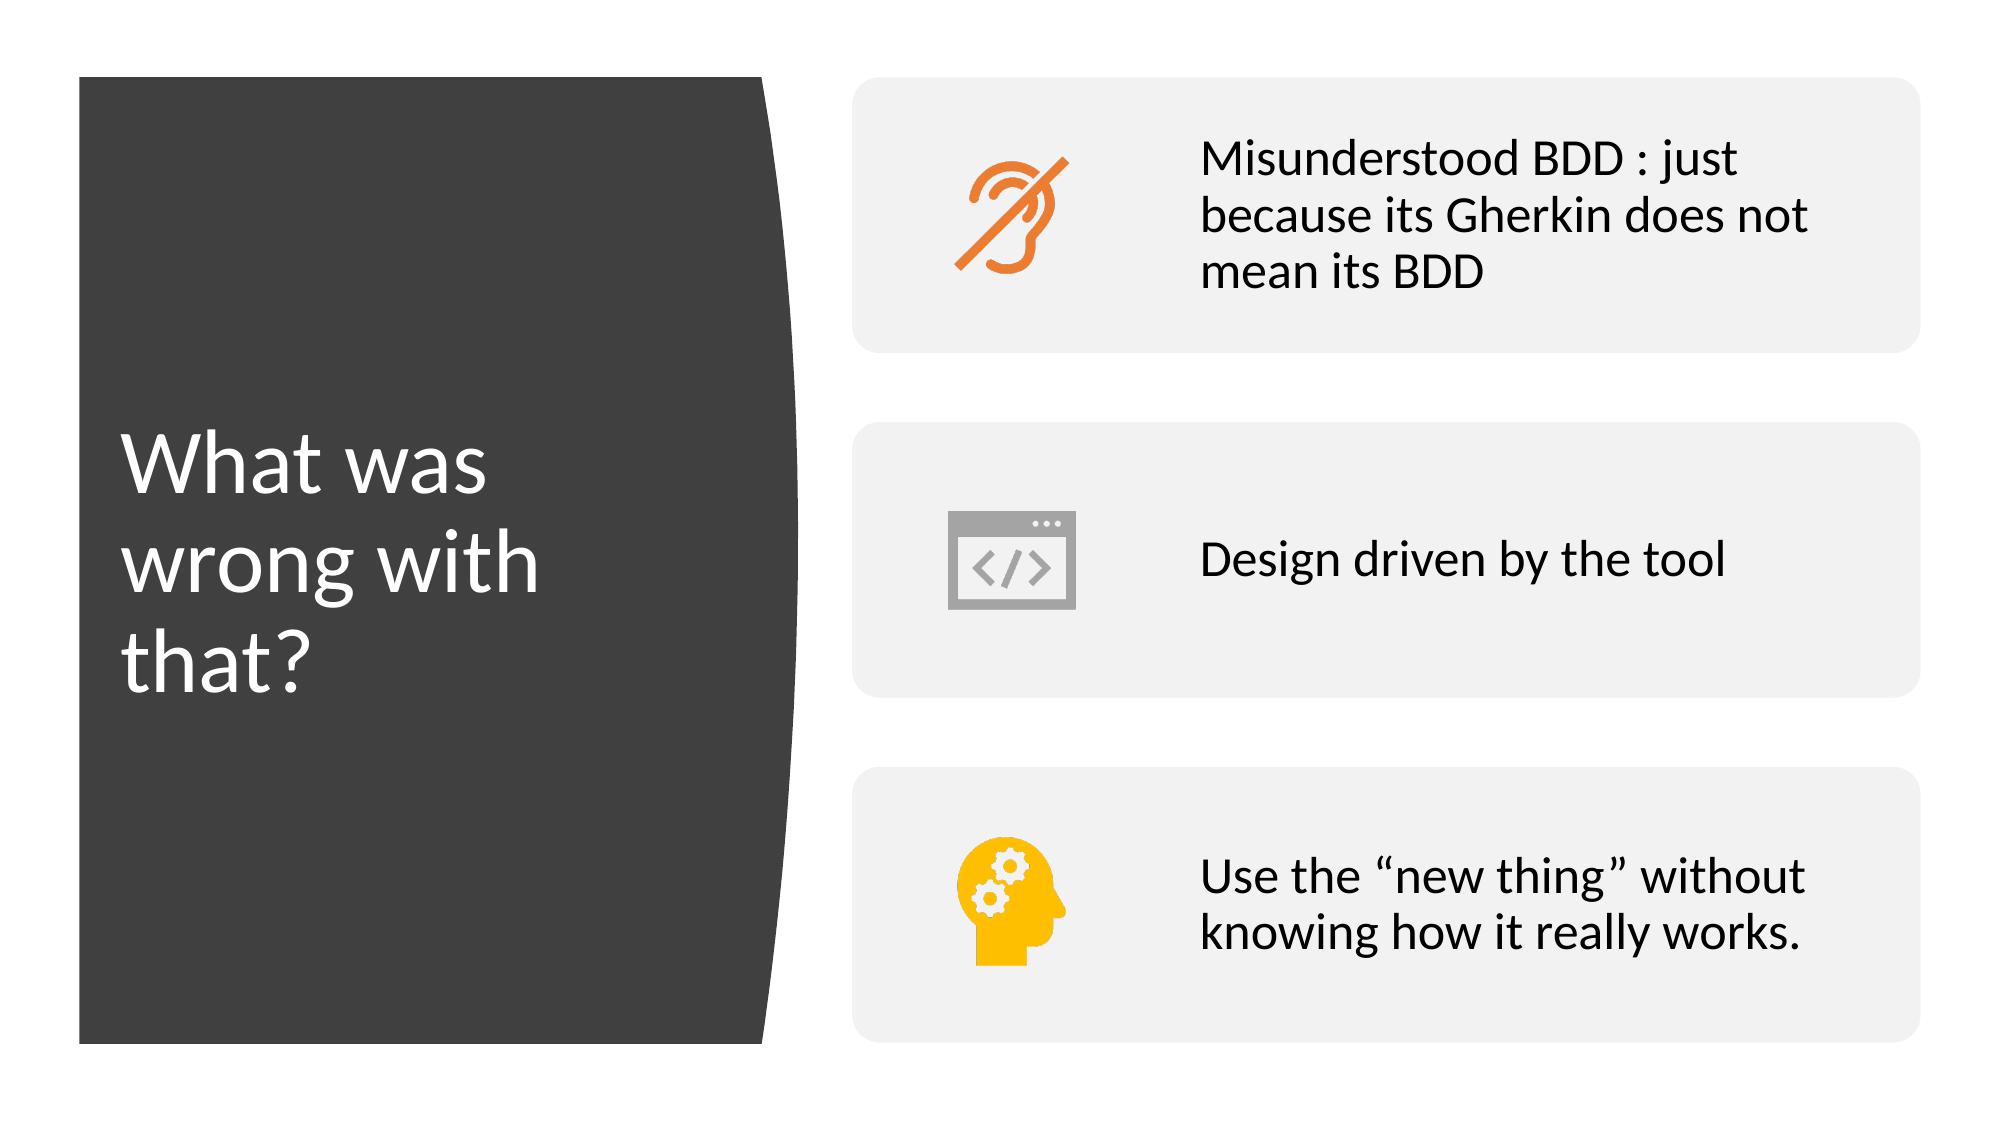

Misunderstood BDD : just because its Gherkin does not mean its BDD
Design driven by the tool
Use the “new thing” without knowing how it really works.

# What was wrong with that?